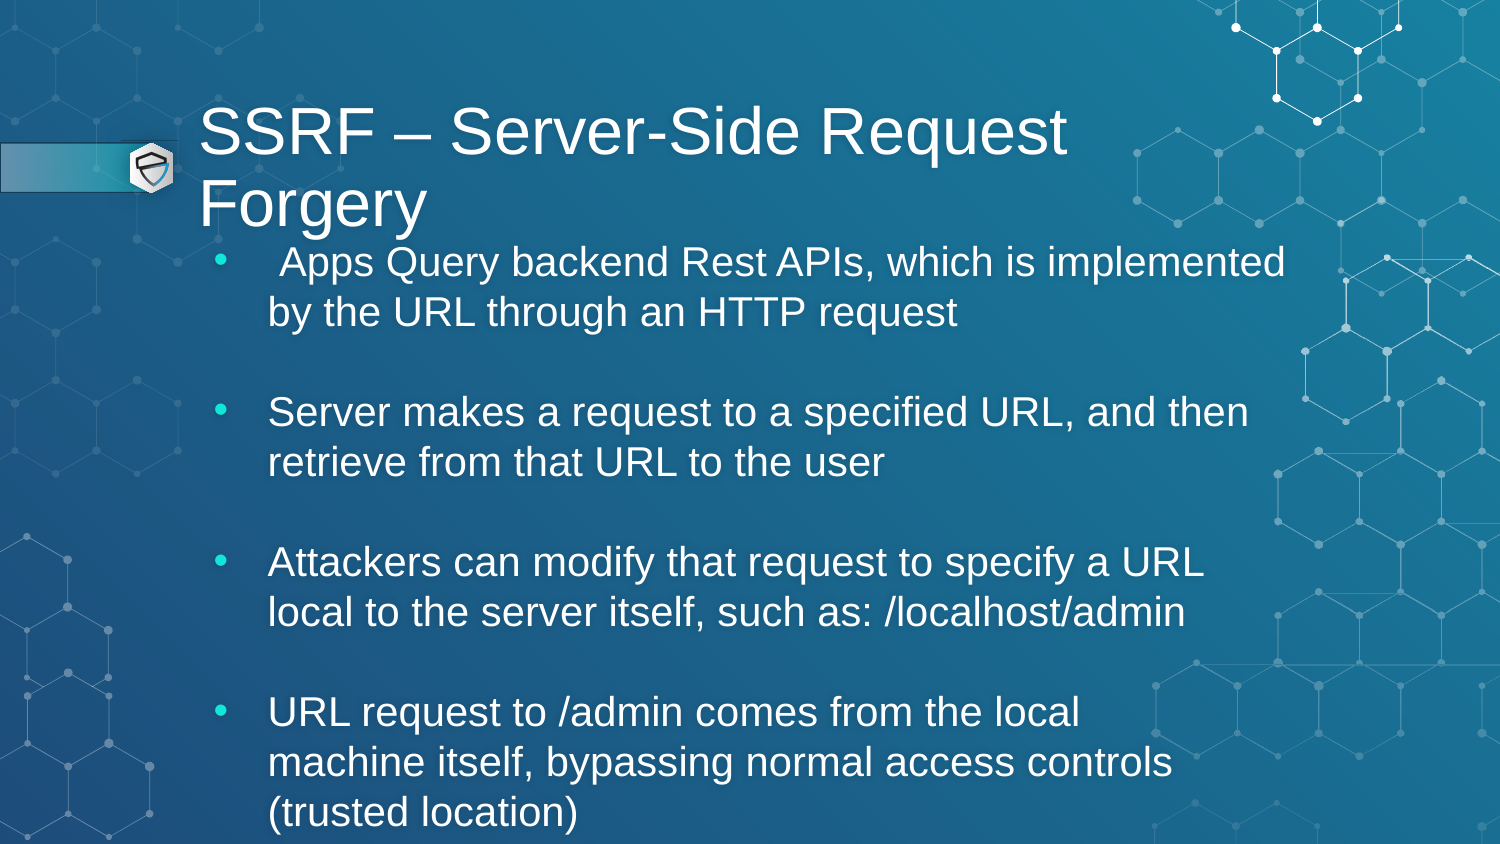

# SSRF – Server-Side Request Forgery
 Apps Query backend Rest APIs, which is implemented by the URL through an HTTP request

Server makes a request to a specified URL, and then retrieve from that URL to the user

Attackers can modify that request to specify a URL local to the server itself, such as: /localhost/admin

URL request to /admin comes from the local machine itself, bypassing normal access controls (trusted location)